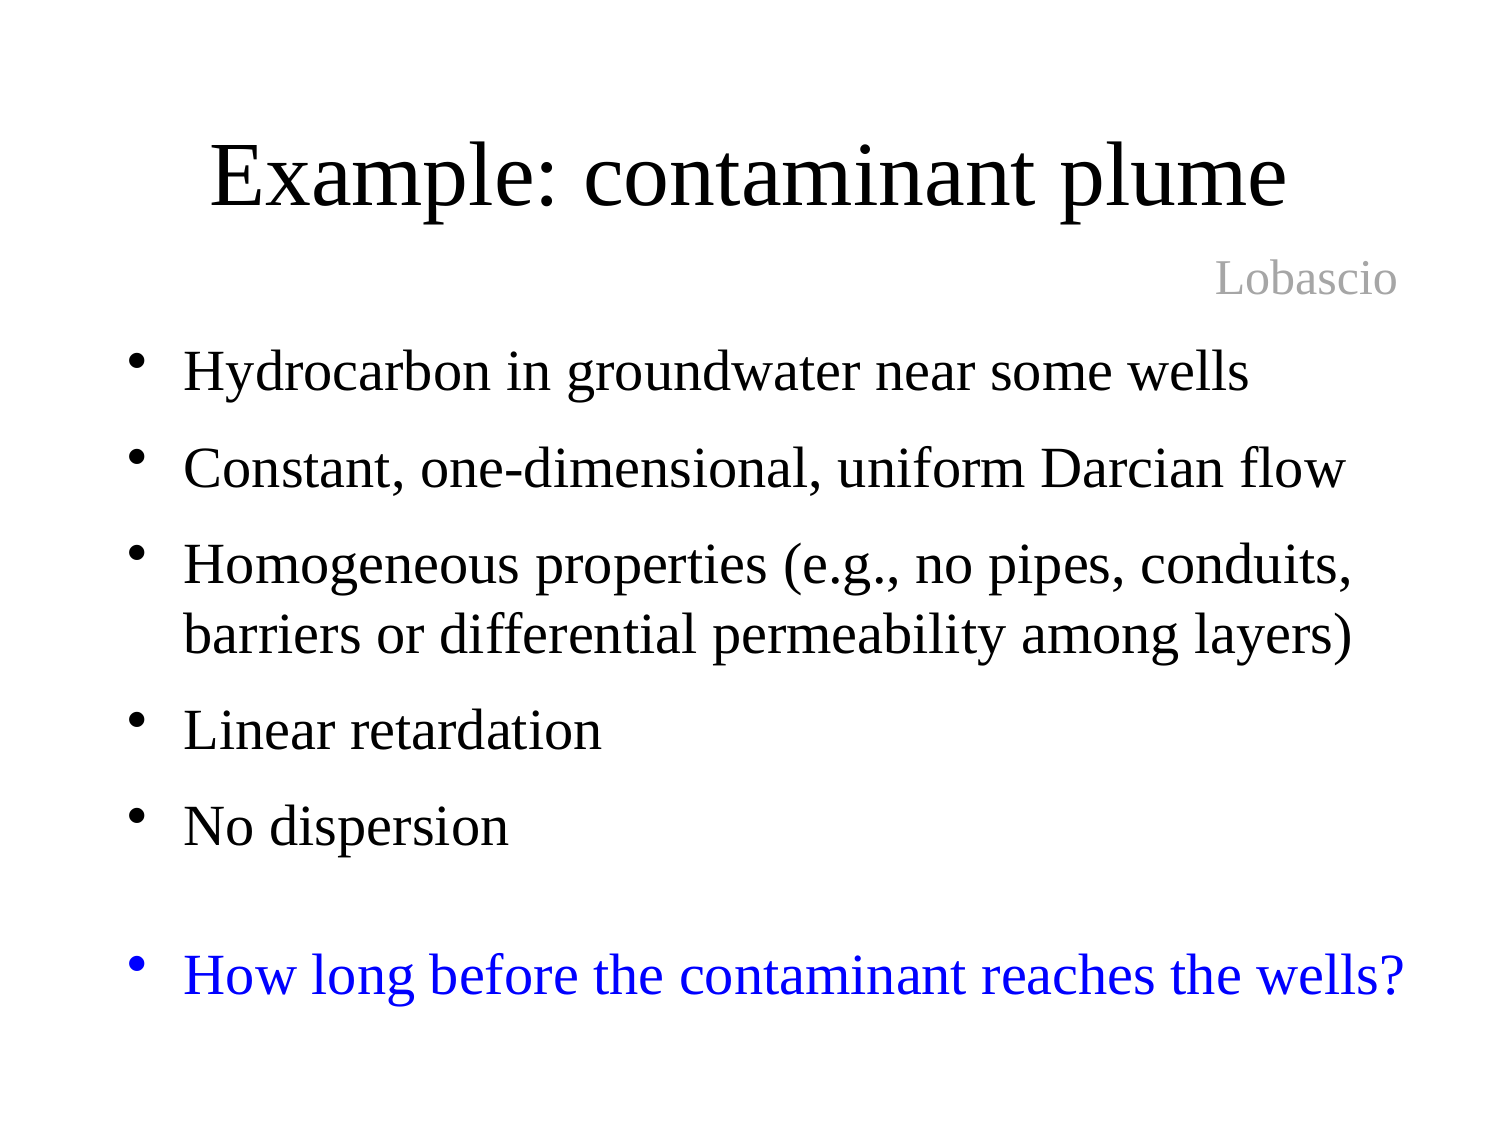

Example: contaminant plume
Marco Lobascio
San Francisco
Lobascio
Hydrocarbon in groundwater near some wells
Constant, one-dimensional, uniform Darcian flow
Homogeneous properties (e.g., no pipes, conduits, barriers or differential permeability among layers)
Linear retardation
No dispersion

How long before the contaminant reaches the wells?